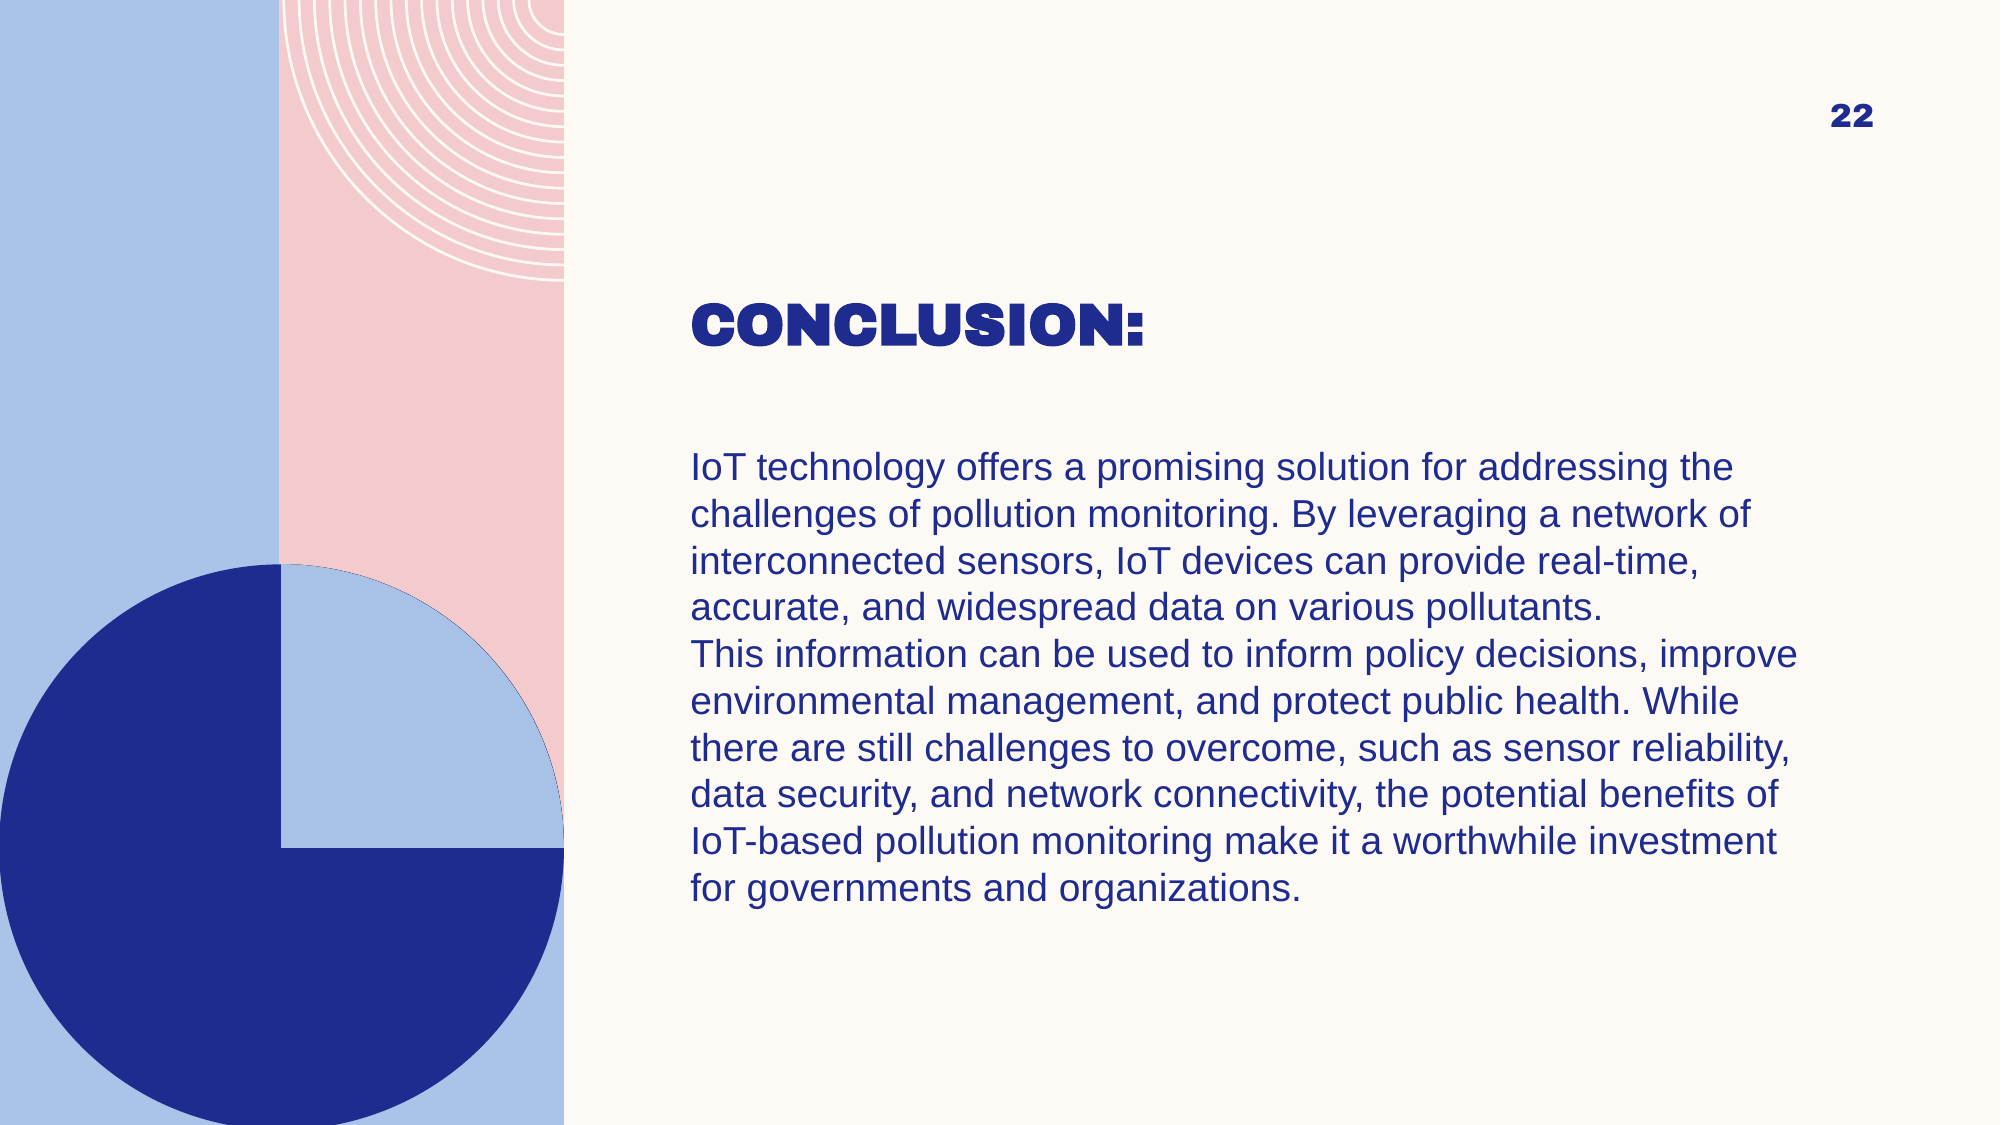

22
# CONCLUSION:
IoT technology offers a promising solution for addressing the challenges of pollution monitoring. By leveraging a network of interconnected sensors, IoT devices can provide real-time, accurate, and widespread data on various pollutants.
This information can be used to inform policy decisions, improve environmental management, and protect public health. While there are still challenges to overcome, such as sensor reliability, data security, and network connectivity, the potential benefits of IoT-based pollution monitoring make it a worthwhile investment for governments and organizations.